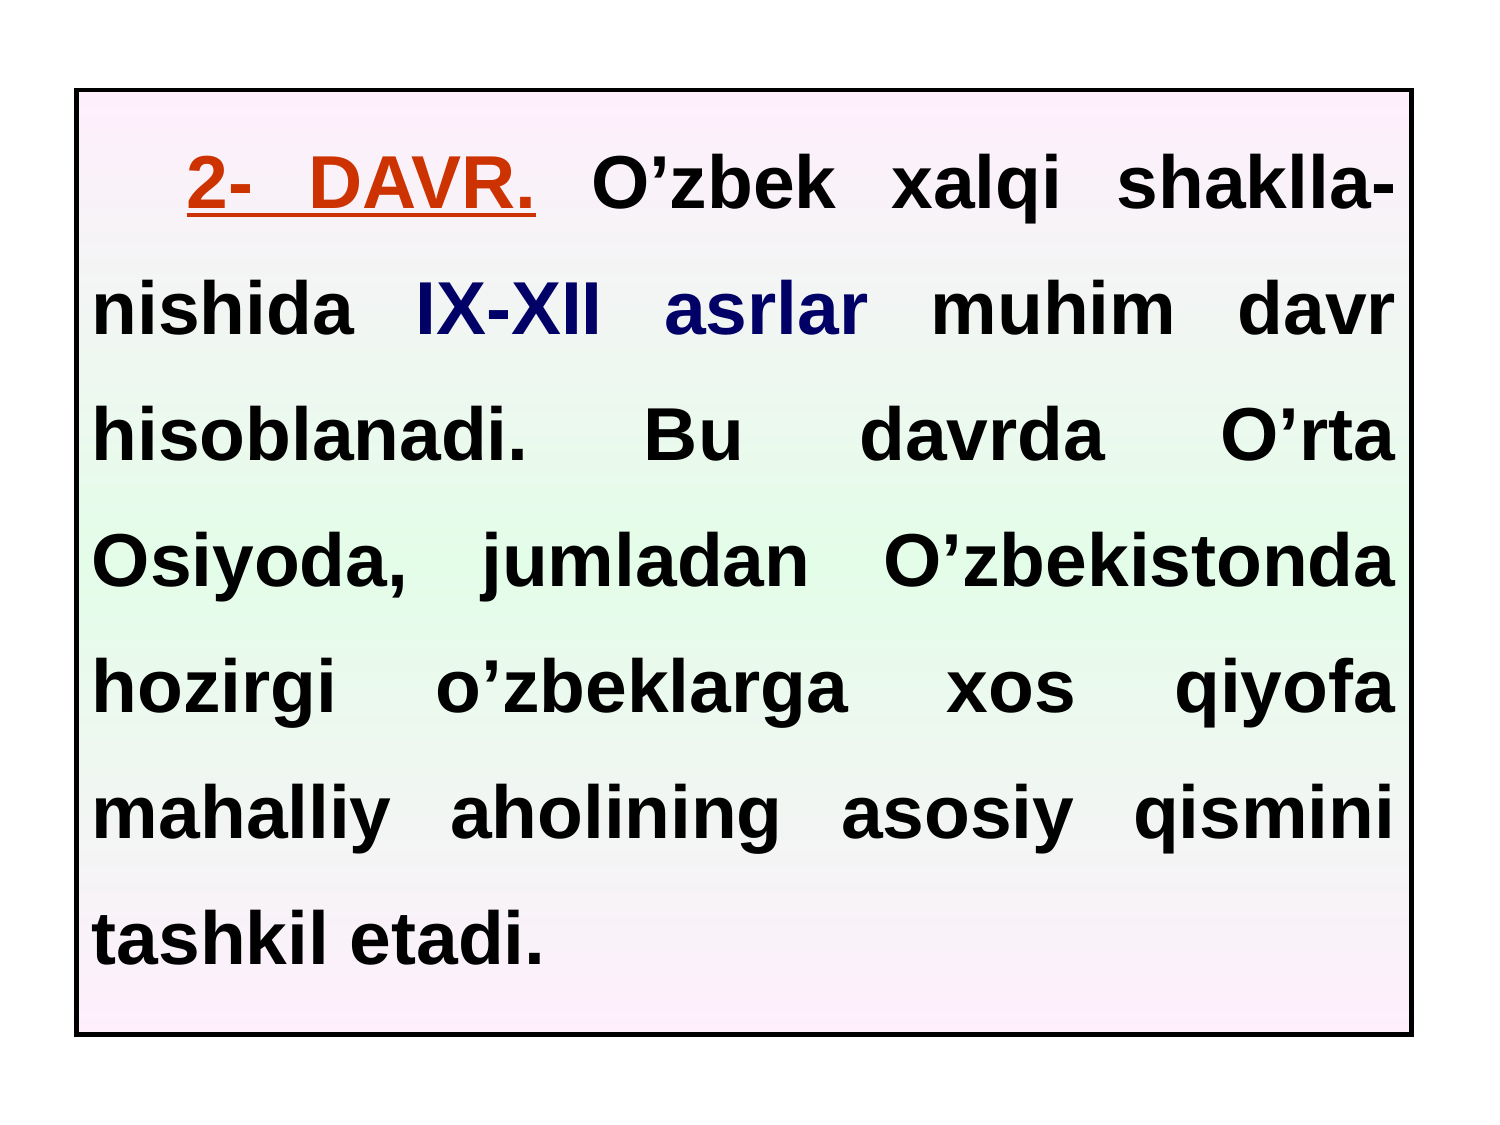

2- DAVR. O’zbek xalqi shaklla-nishida IX-XII asrlar muhim davr hisoblanadi. Bu davrda O’rta Osiyoda, jumladan O’zbekistonda hozirgi o’zbeklarga xos qiyofa mahalliy aholining asosiy qismini tashkil etadi.